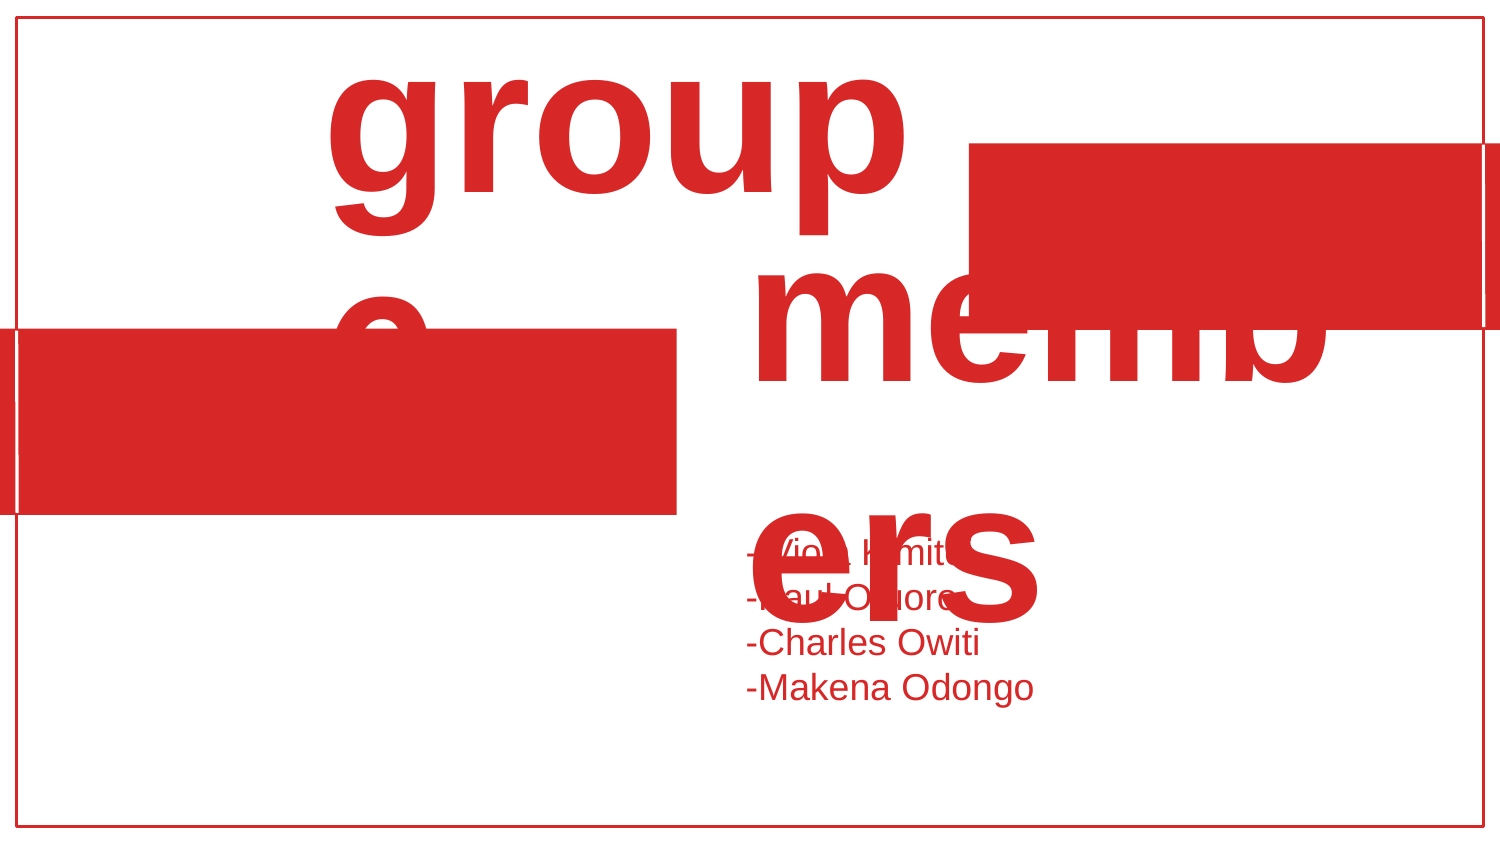

# group 6
members
- Viola Kimitei
-Paul Otuoro
-Charles Owiti
-Makena Odongo